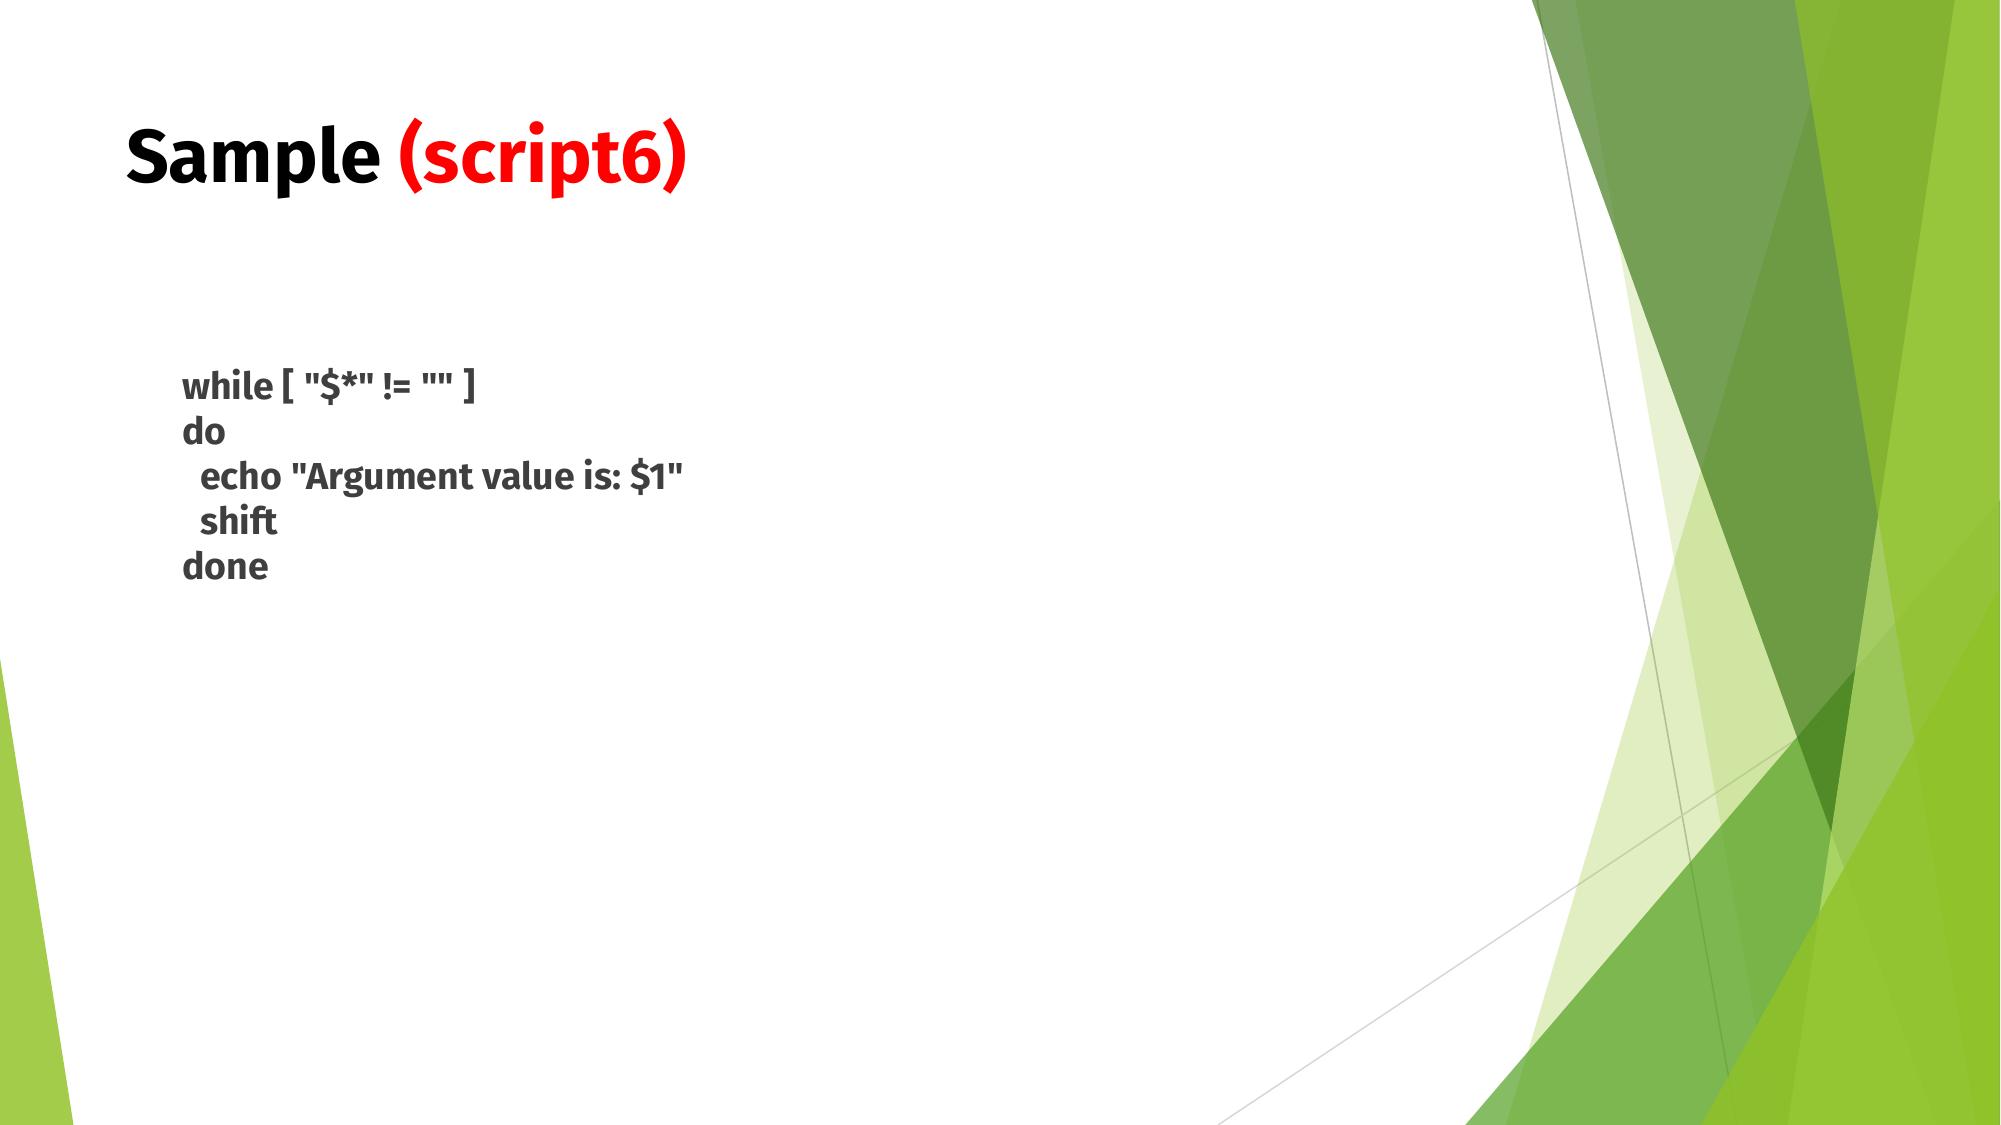

# Sample (script6)
	while [ "$*" != "" ]
do
  echo "Argument value is: $1"
  shift
done